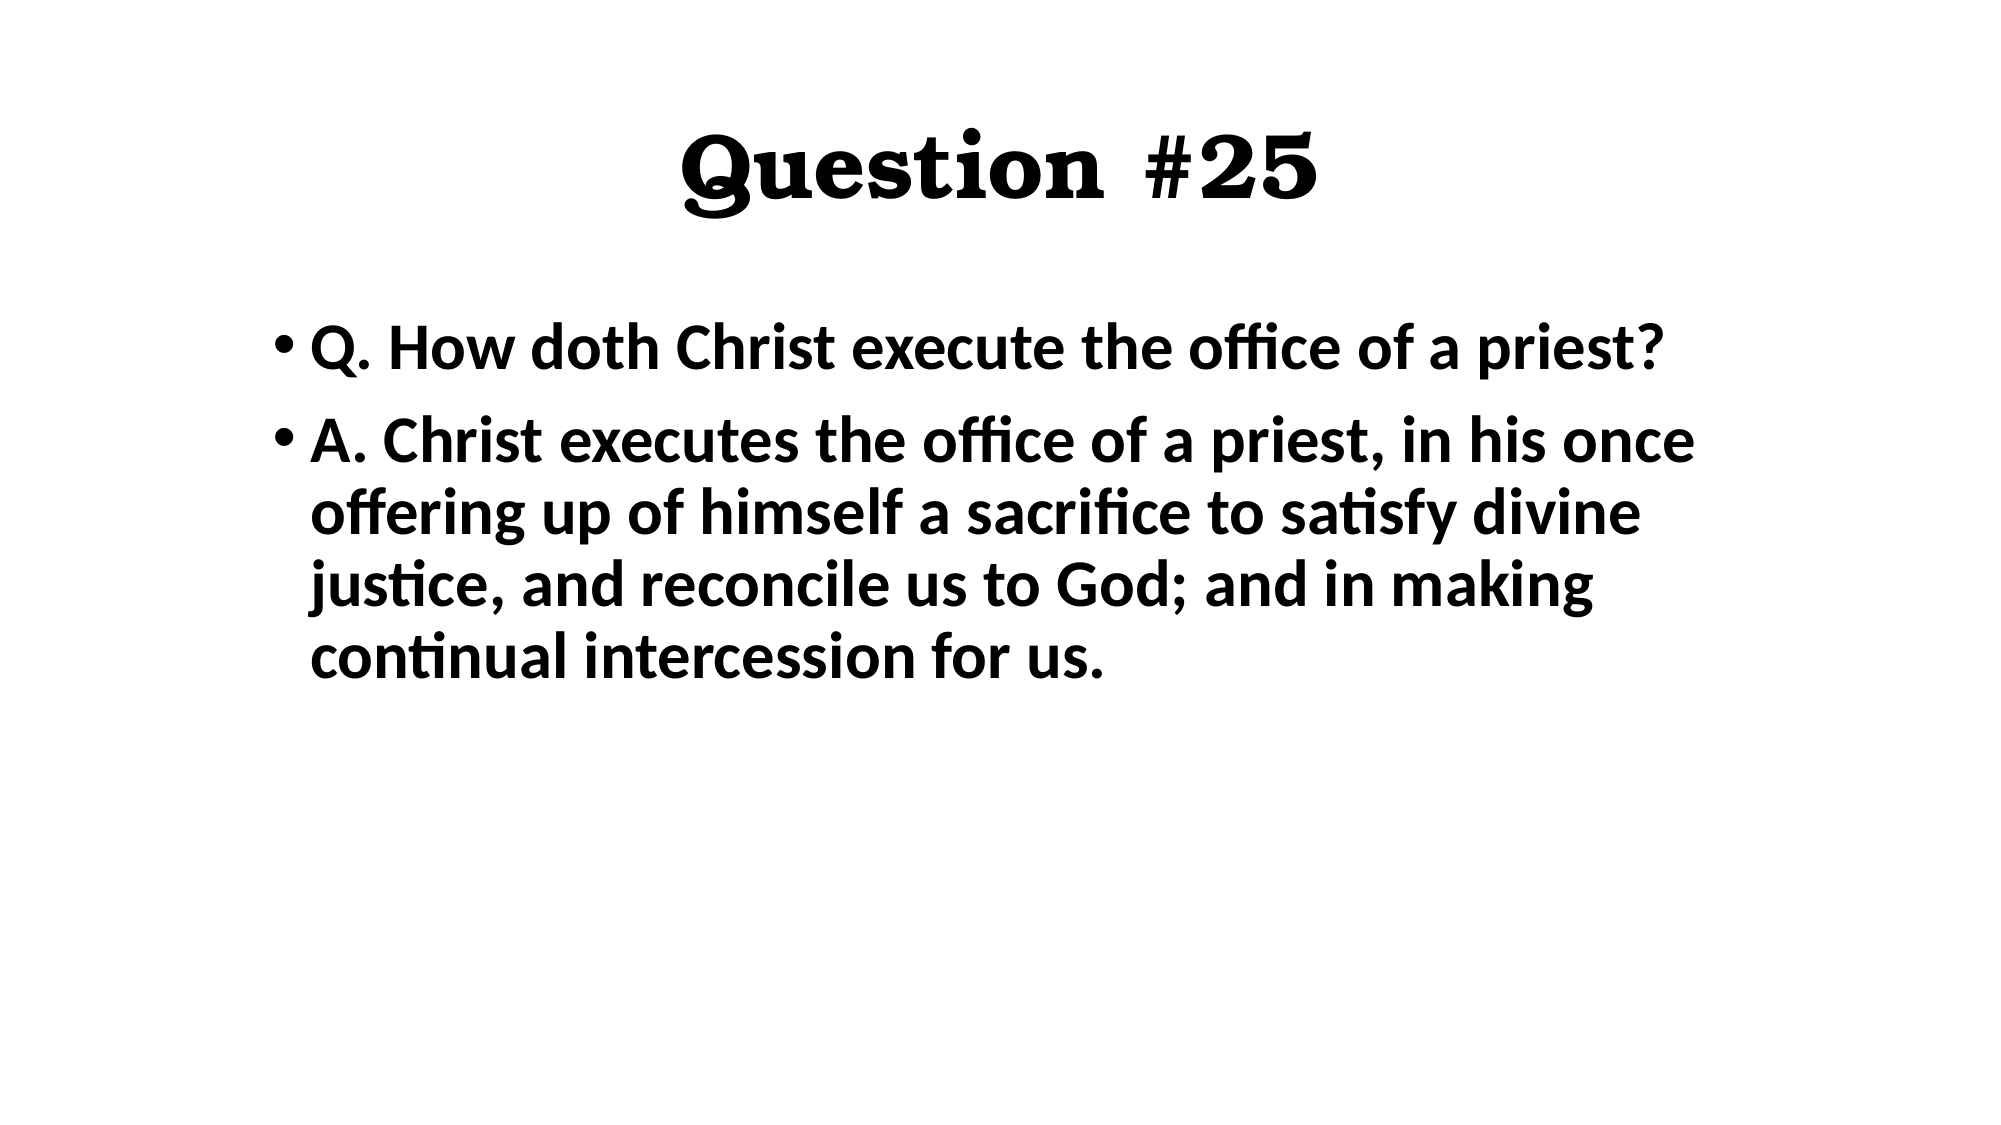

# Question #25
Q. How doth Christ execute the office of a priest?
A. Christ executes the office of a priest, in his once offering up of himself a sacrifice to satisfy divine justice, and reconcile us to God; and in making continual intercession for us.